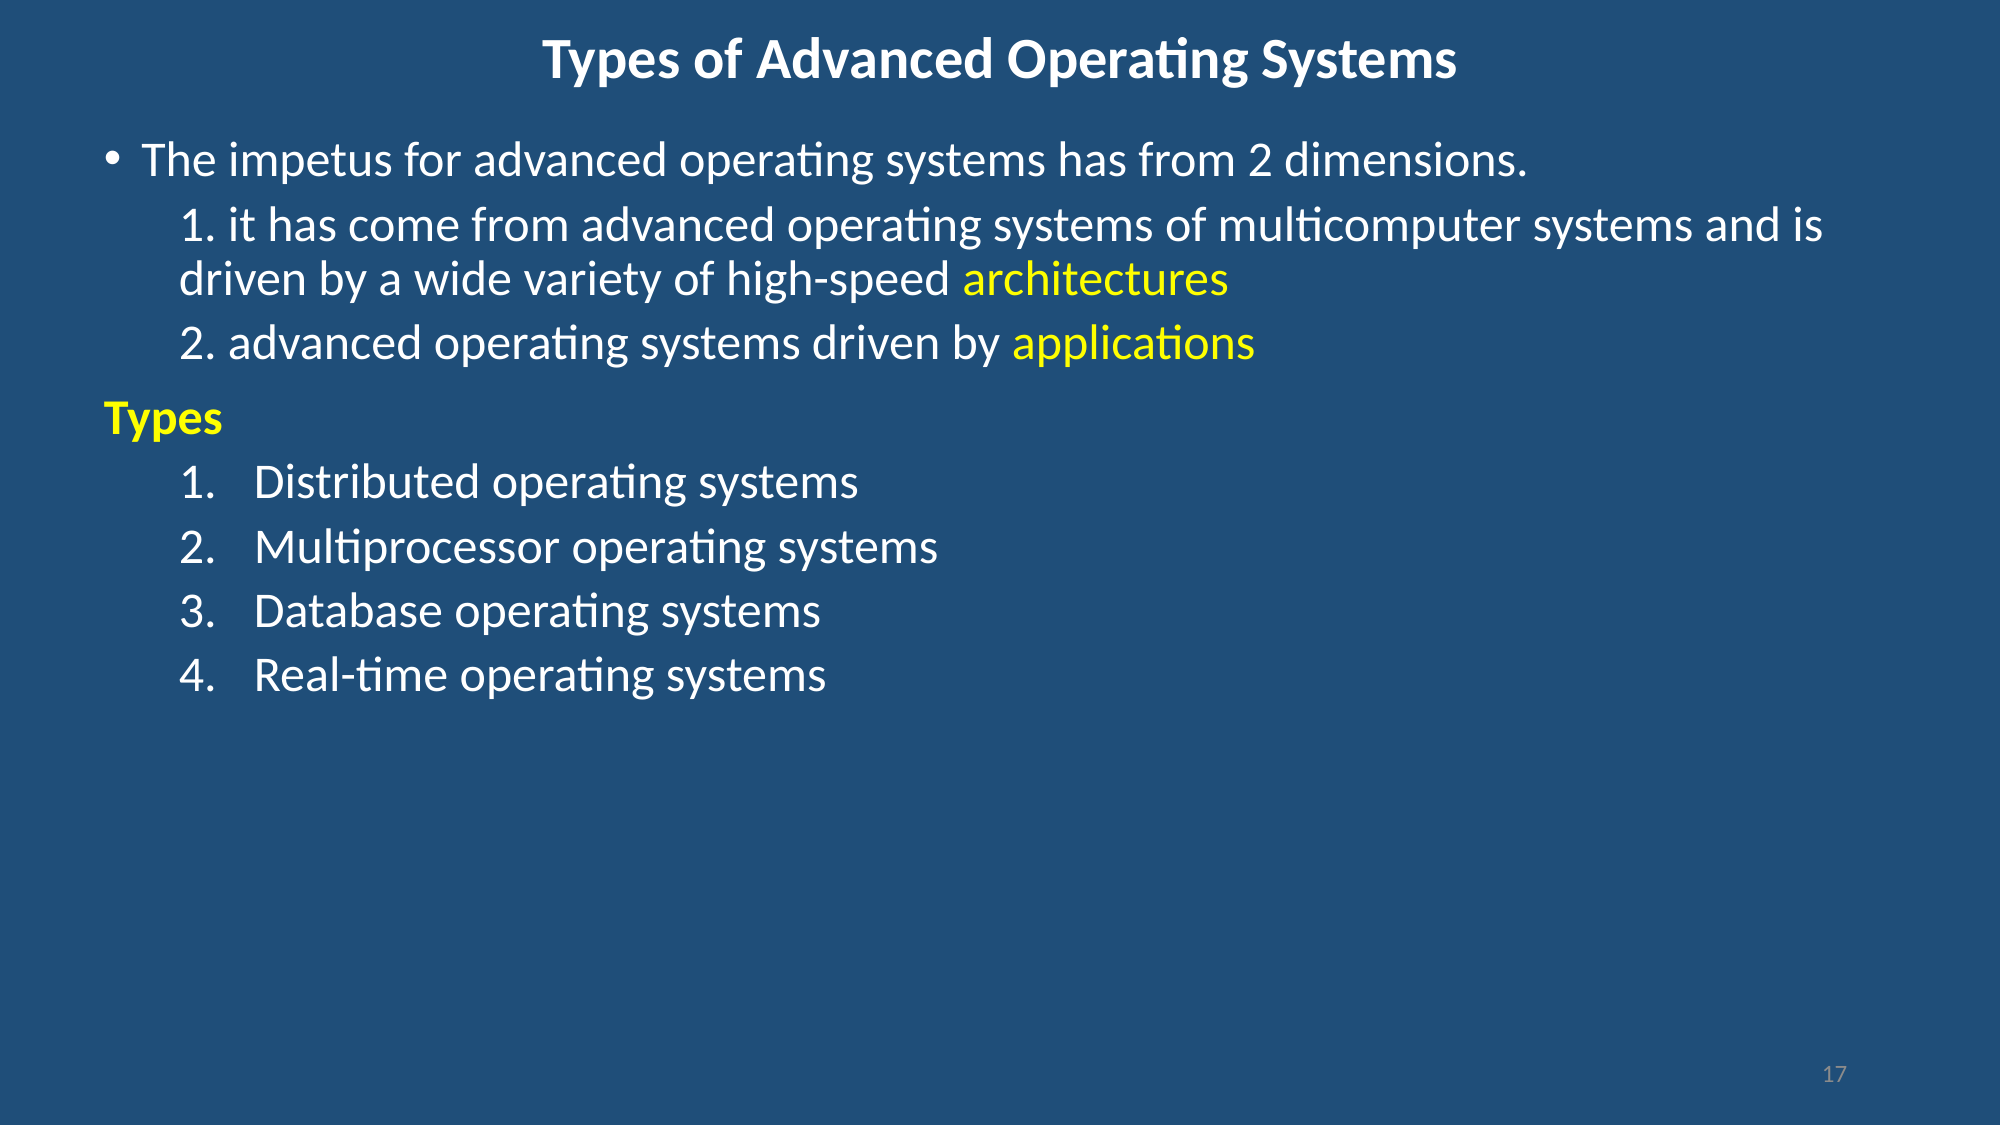

# Types of Advanced Operating Systems
The impetus for advanced operating systems has from 2 dimensions.
1. it has come from advanced operating systems of multicomputer systems and is driven by a wide variety of high-speed architectures
2. advanced operating systems driven by applications
Types
Distributed operating systems
Multiprocessor operating systems
Database operating systems
Real-time operating systems

17